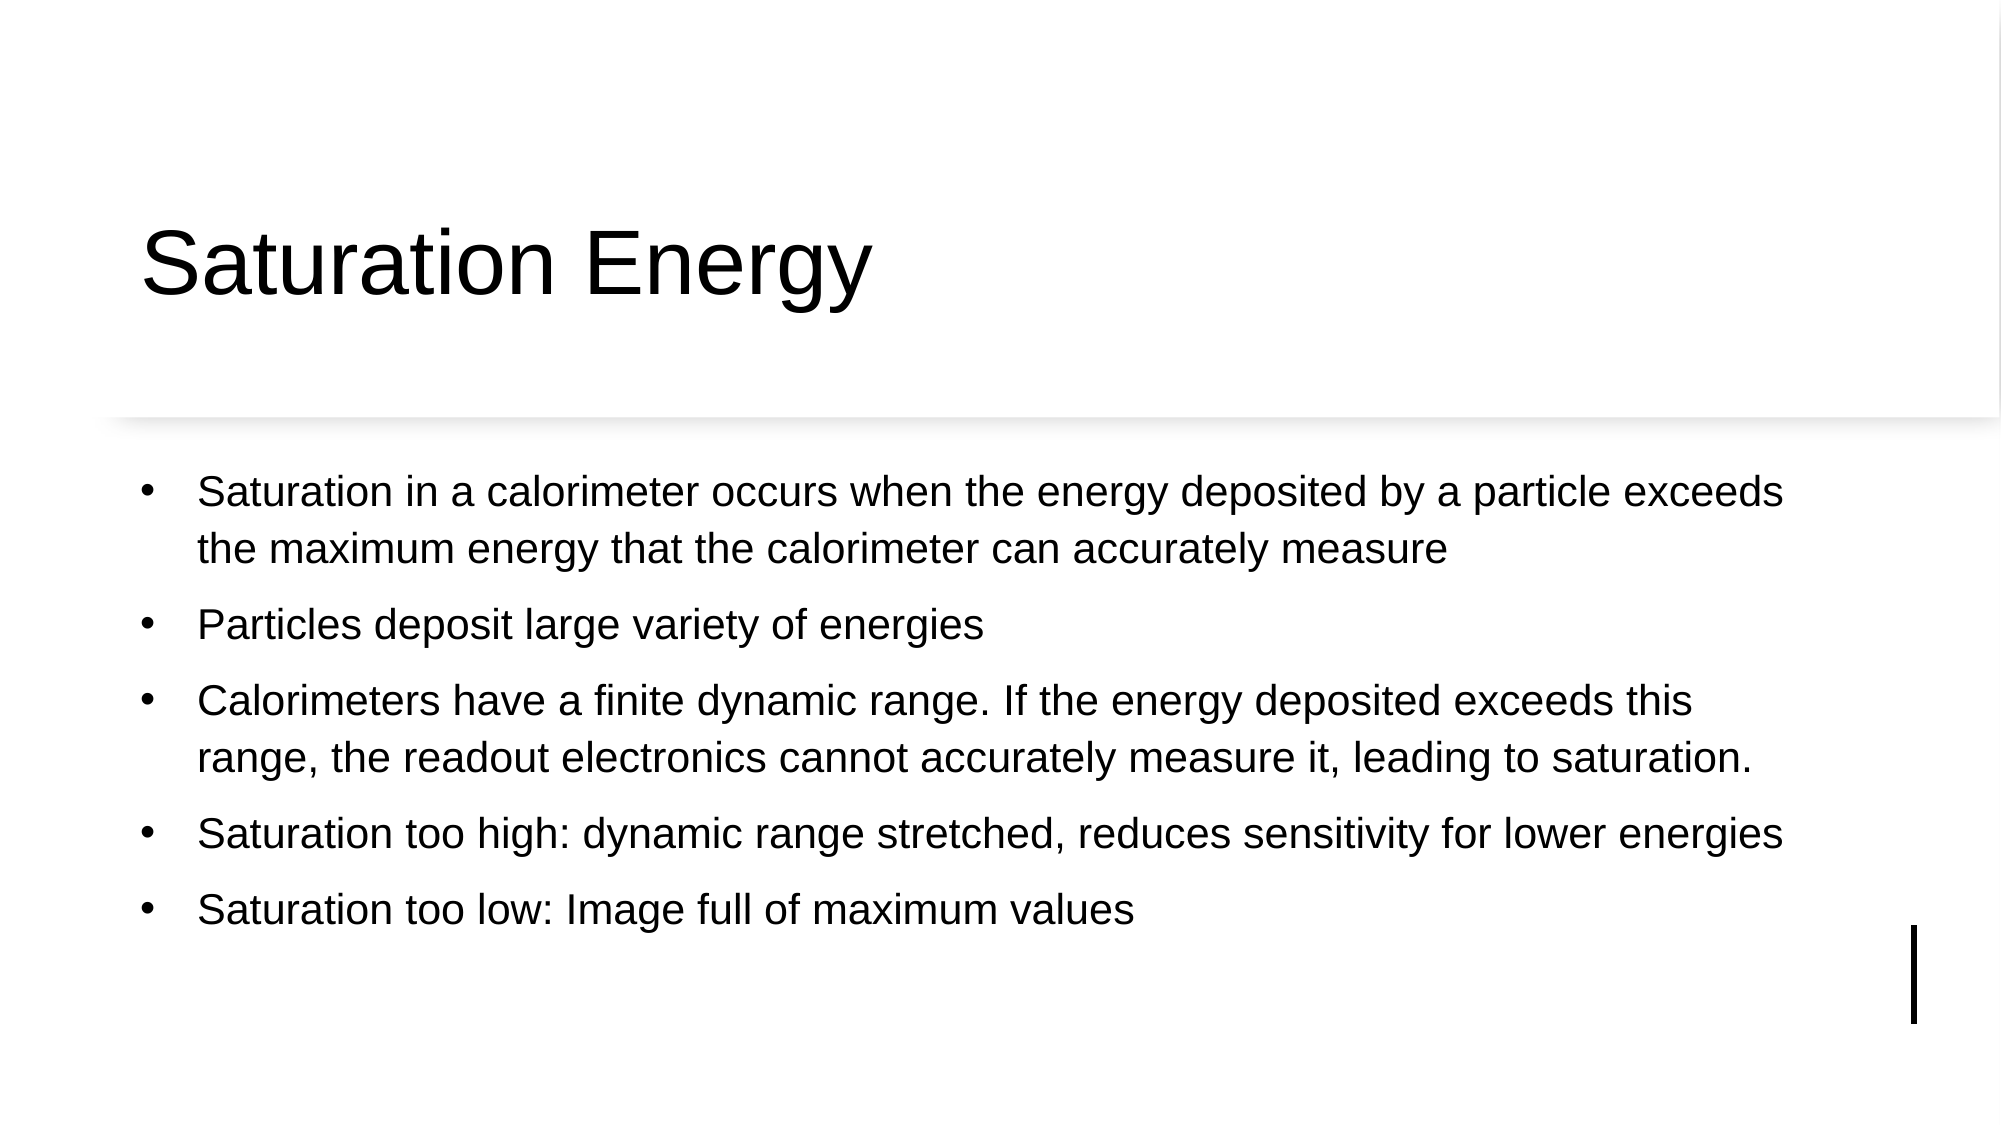

# Saturation Energy
Saturation in a calorimeter occurs when the energy deposited by a particle exceeds the maximum energy that the calorimeter can accurately measure
Particles deposit large variety of energies
Calorimeters have a finite dynamic range. If the energy deposited exceeds this range, the readout electronics cannot accurately measure it, leading to saturation.
Saturation too high: dynamic range stretched, reduces sensitivity for lower energies
Saturation too low: Image full of maximum values